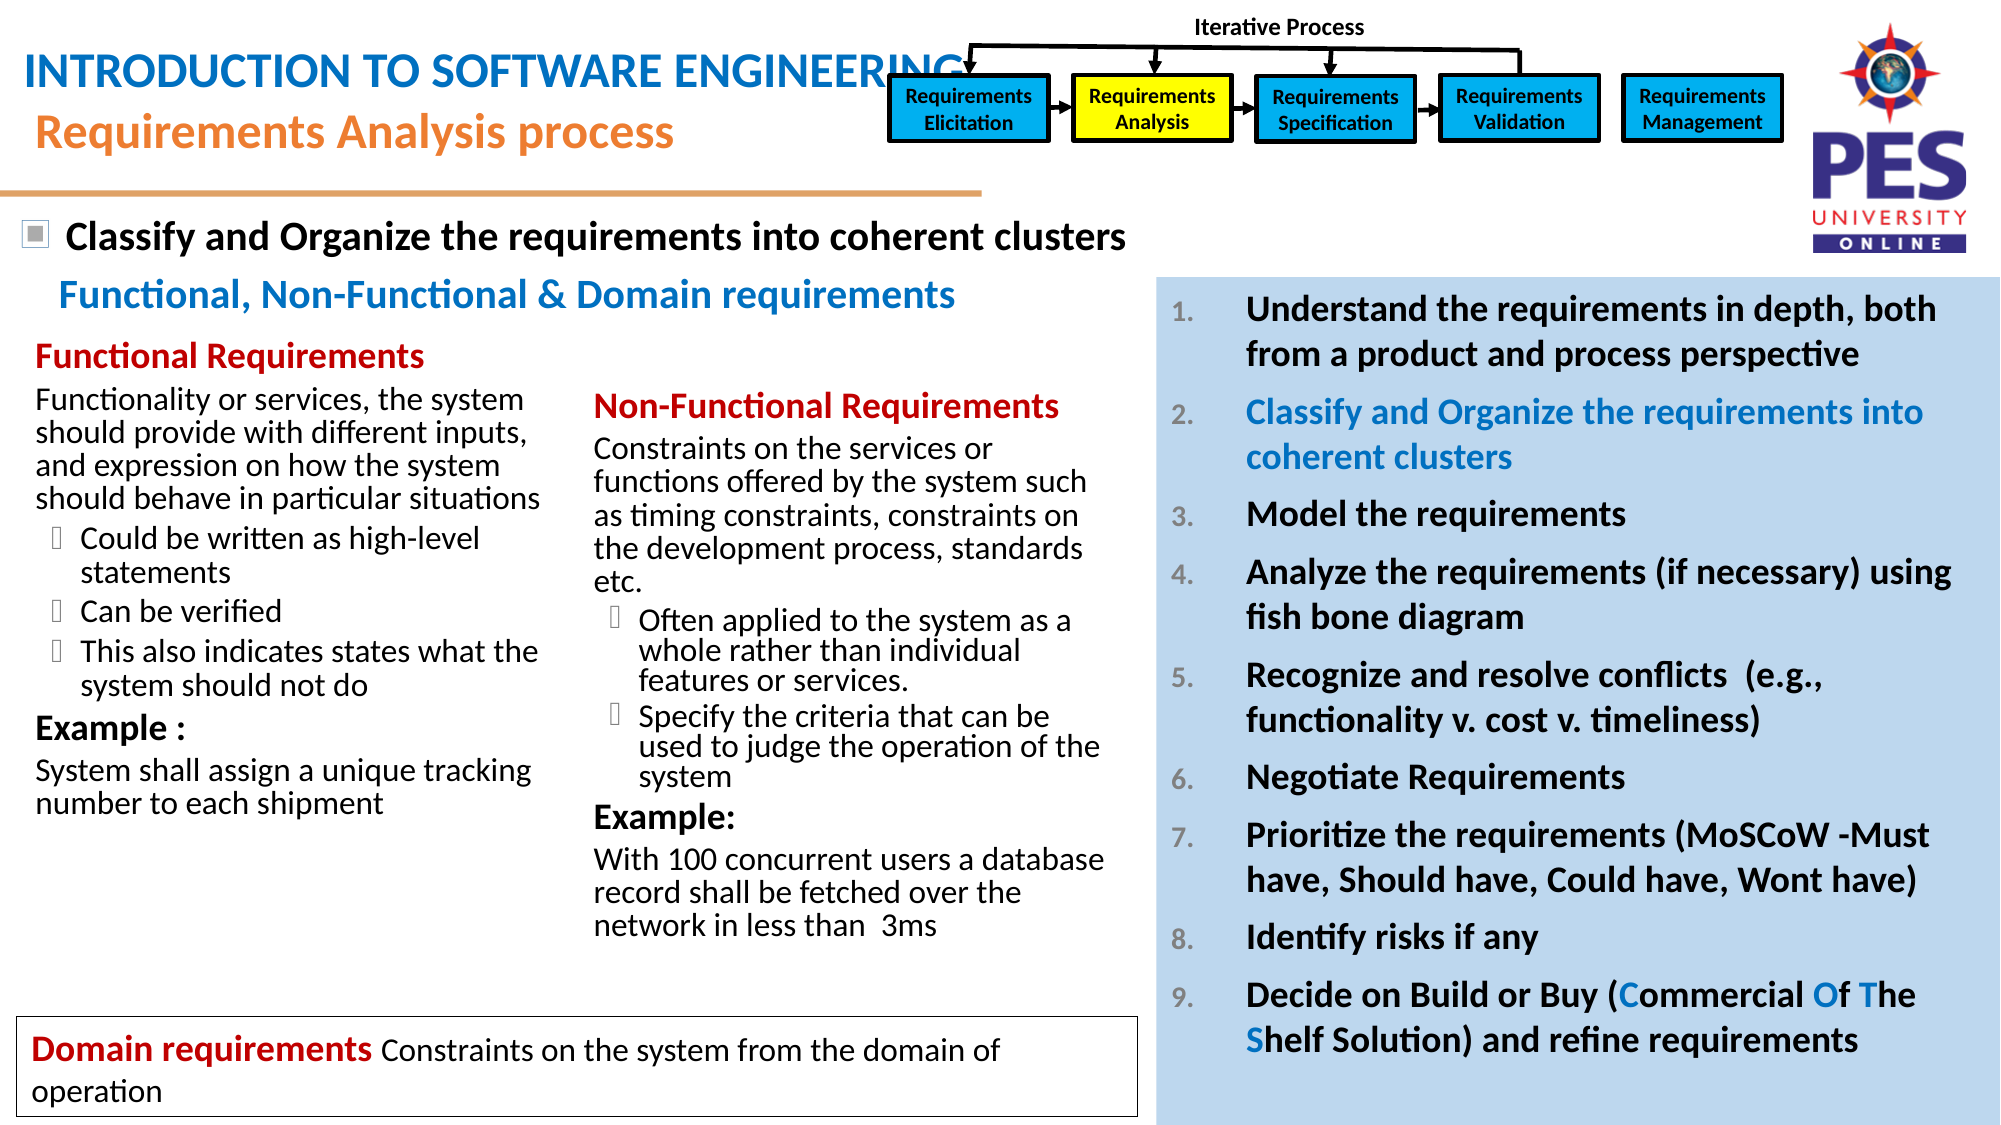

Iterative Process

Requirements Analysis
Requirements Validation
Requirements Management
Requirements Elicitation
Requirements Specification

Requirements Analysis process
Classify and Organize the requirements into coherent clusters
    Functional, Non-Functional & Domain requirements

Understand the requirements in depth, both from a product and process perspective
Classify and Organize the requirements into coherent clusters
Model the requirements
Analyze the requirements (if necessary) using fish bone diagram
Recognize and resolve conflicts  (e.g., functionality v. cost v. timeliness)
Negotiate Requirements
Prioritize the requirements (MoSCoW -Must have, Should have, Could have, Wont have)
Identify risks if any
Decide on Build or Buy (Commercial Of The Shelf Solution) and refine requirements
| Functional Requirements Functionality or services, the system should provide with different inputs, and expression on how the system should behave in particular situations Could be written as high-level statements Can be verified This also indicates states what the system should not do Example : System shall assign a unique tracking number to each shipment | Non-Functional Requirements Constraints on the services or functions offered by the system such as timing constraints, constraints on the development process, standards etc. Often applied to the system as a whole rather than individual features or services. Specify the criteria that can be used to judge the operation of the system Example: With 100 concurrent users a database record shall be fetched over the network in less than 3ms |
| --- | --- |
Domain requirements Constraints on the system from the domain of operation